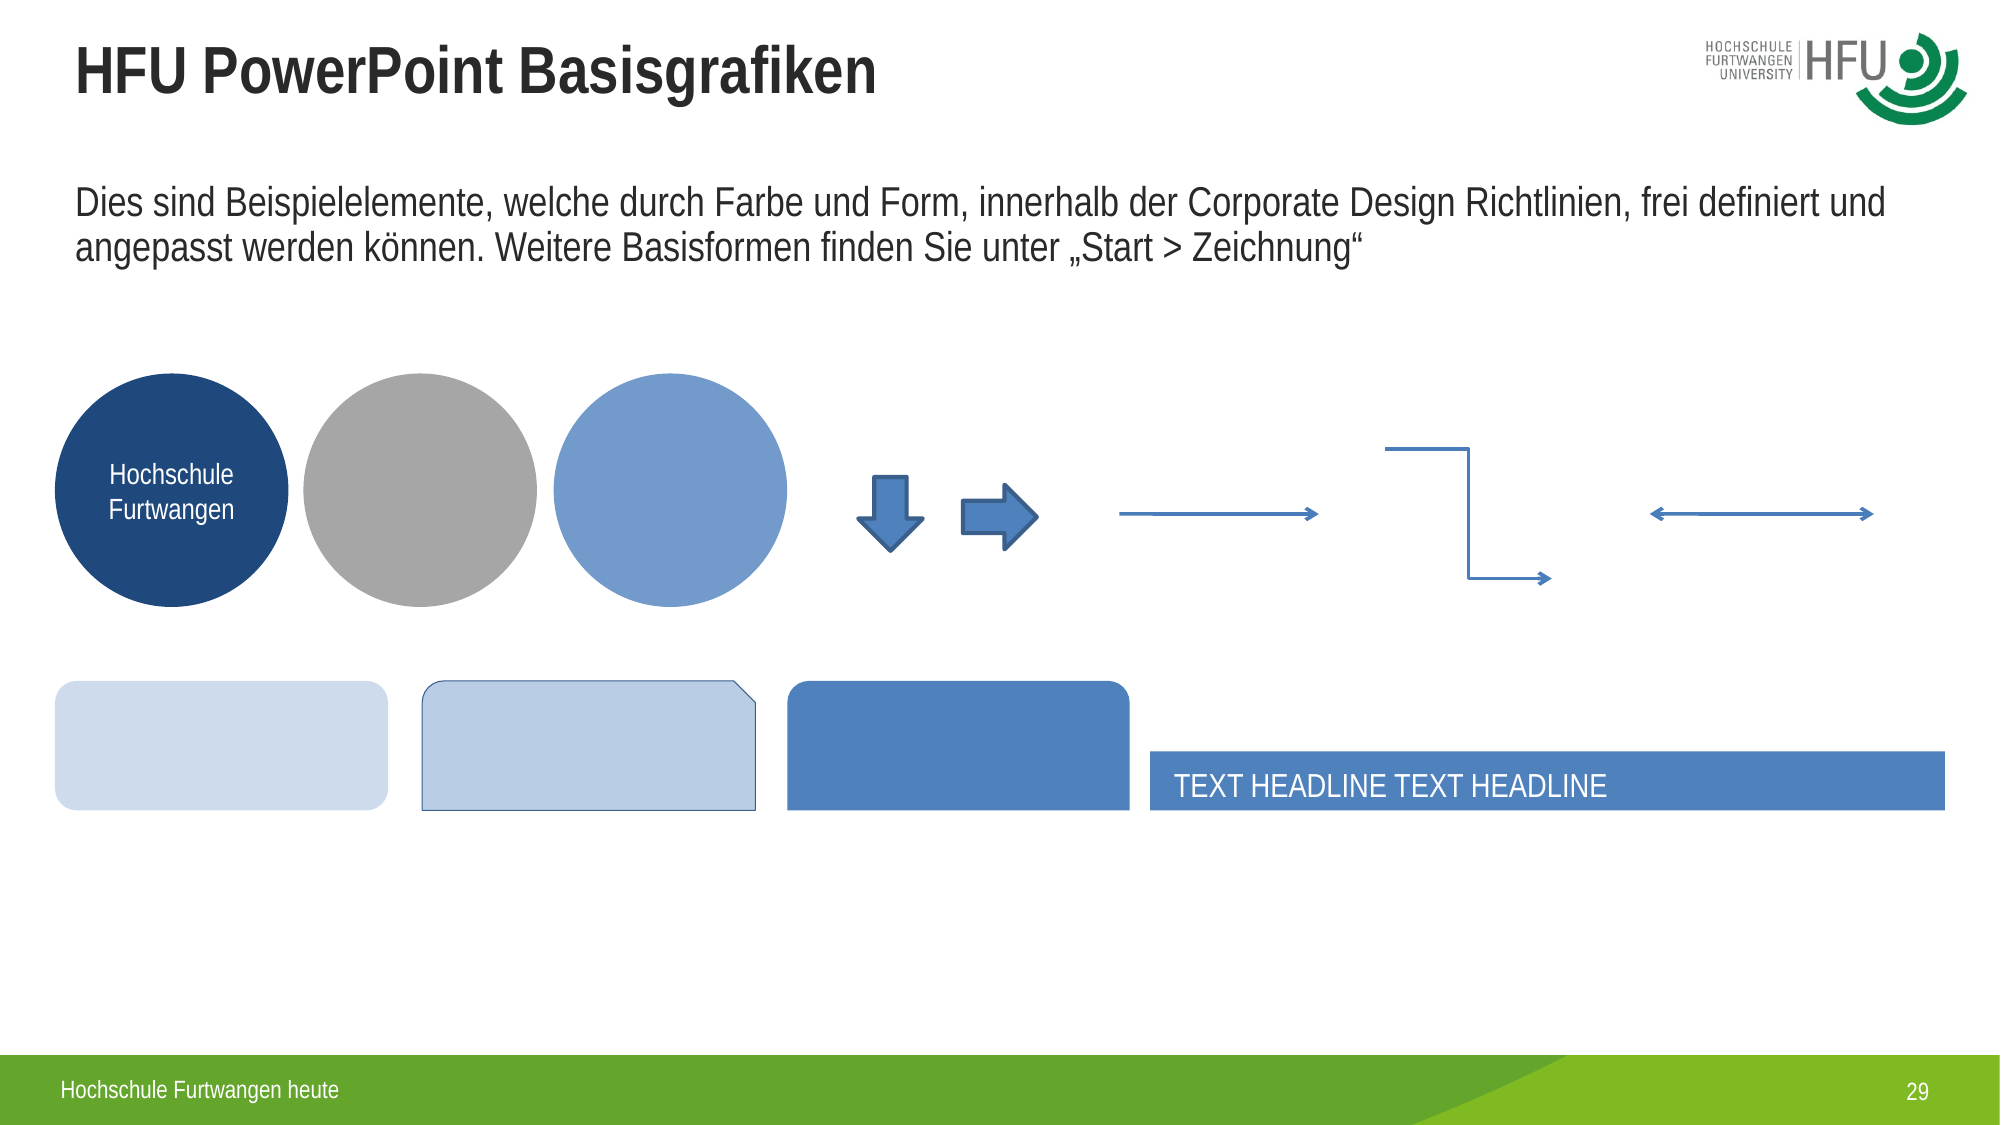

HFU PowerPoint Basisgrafiken
Dies sind Beispielelemente, welche durch Farbe und Form, innerhalb der Corporate Design Richtlinien, frei definiert und angepasst werden können. Weitere Basisformen finden Sie unter „Start > Zeichnung“
Hochschule Furtwangen

TEXT HEADLINE TEXT HEADLINE
29
Hochschule Furtwangen heute